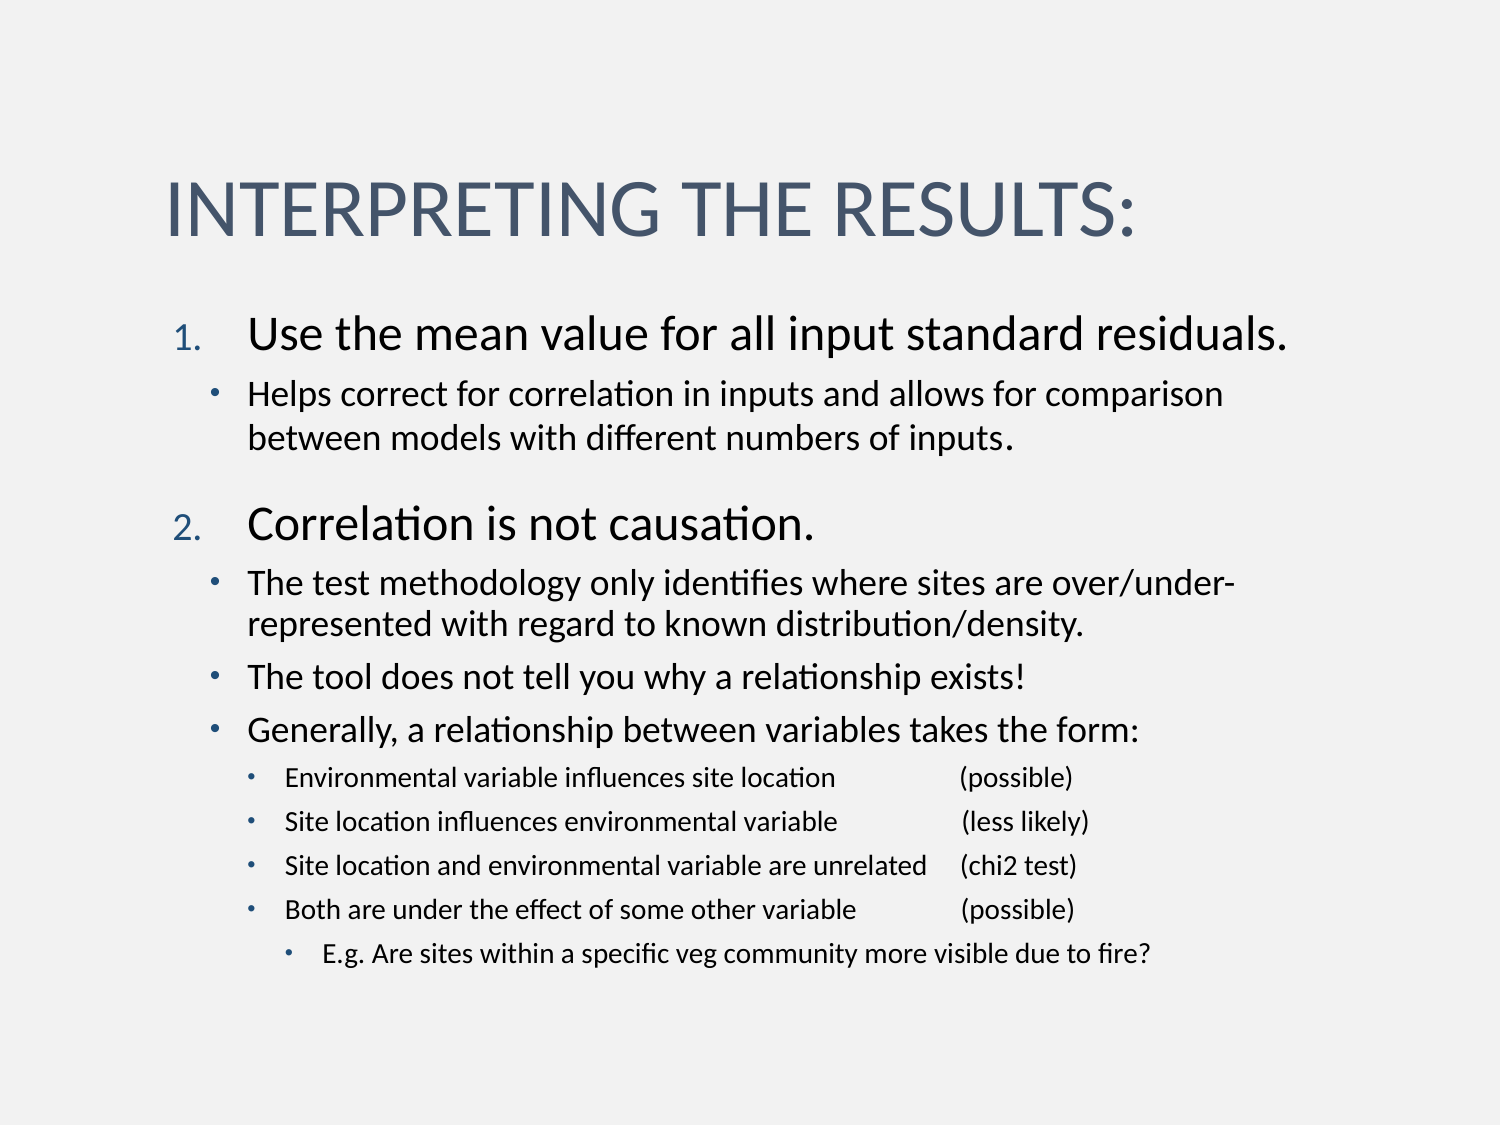

# Interpreting the results:
Use the mean value for all input standard residuals.
Helps correct for correlation in inputs and allows for comparison between models with different numbers of inputs.
Correlation is not causation.
The test methodology only identifies where sites are over/under-represented with regard to known distribution/density.
The tool does not tell you why a relationship exists!
Generally, a relationship between variables takes the form:
Environmental variable influences site location                   (possible)
Site location influences environmental variable                   (less likely)
Site location and environmental variable are unrelated     (chi2 test)
Both are under the effect of some other variable                (possible)
E.g. Are sites within a specific veg community more visible due to fire?